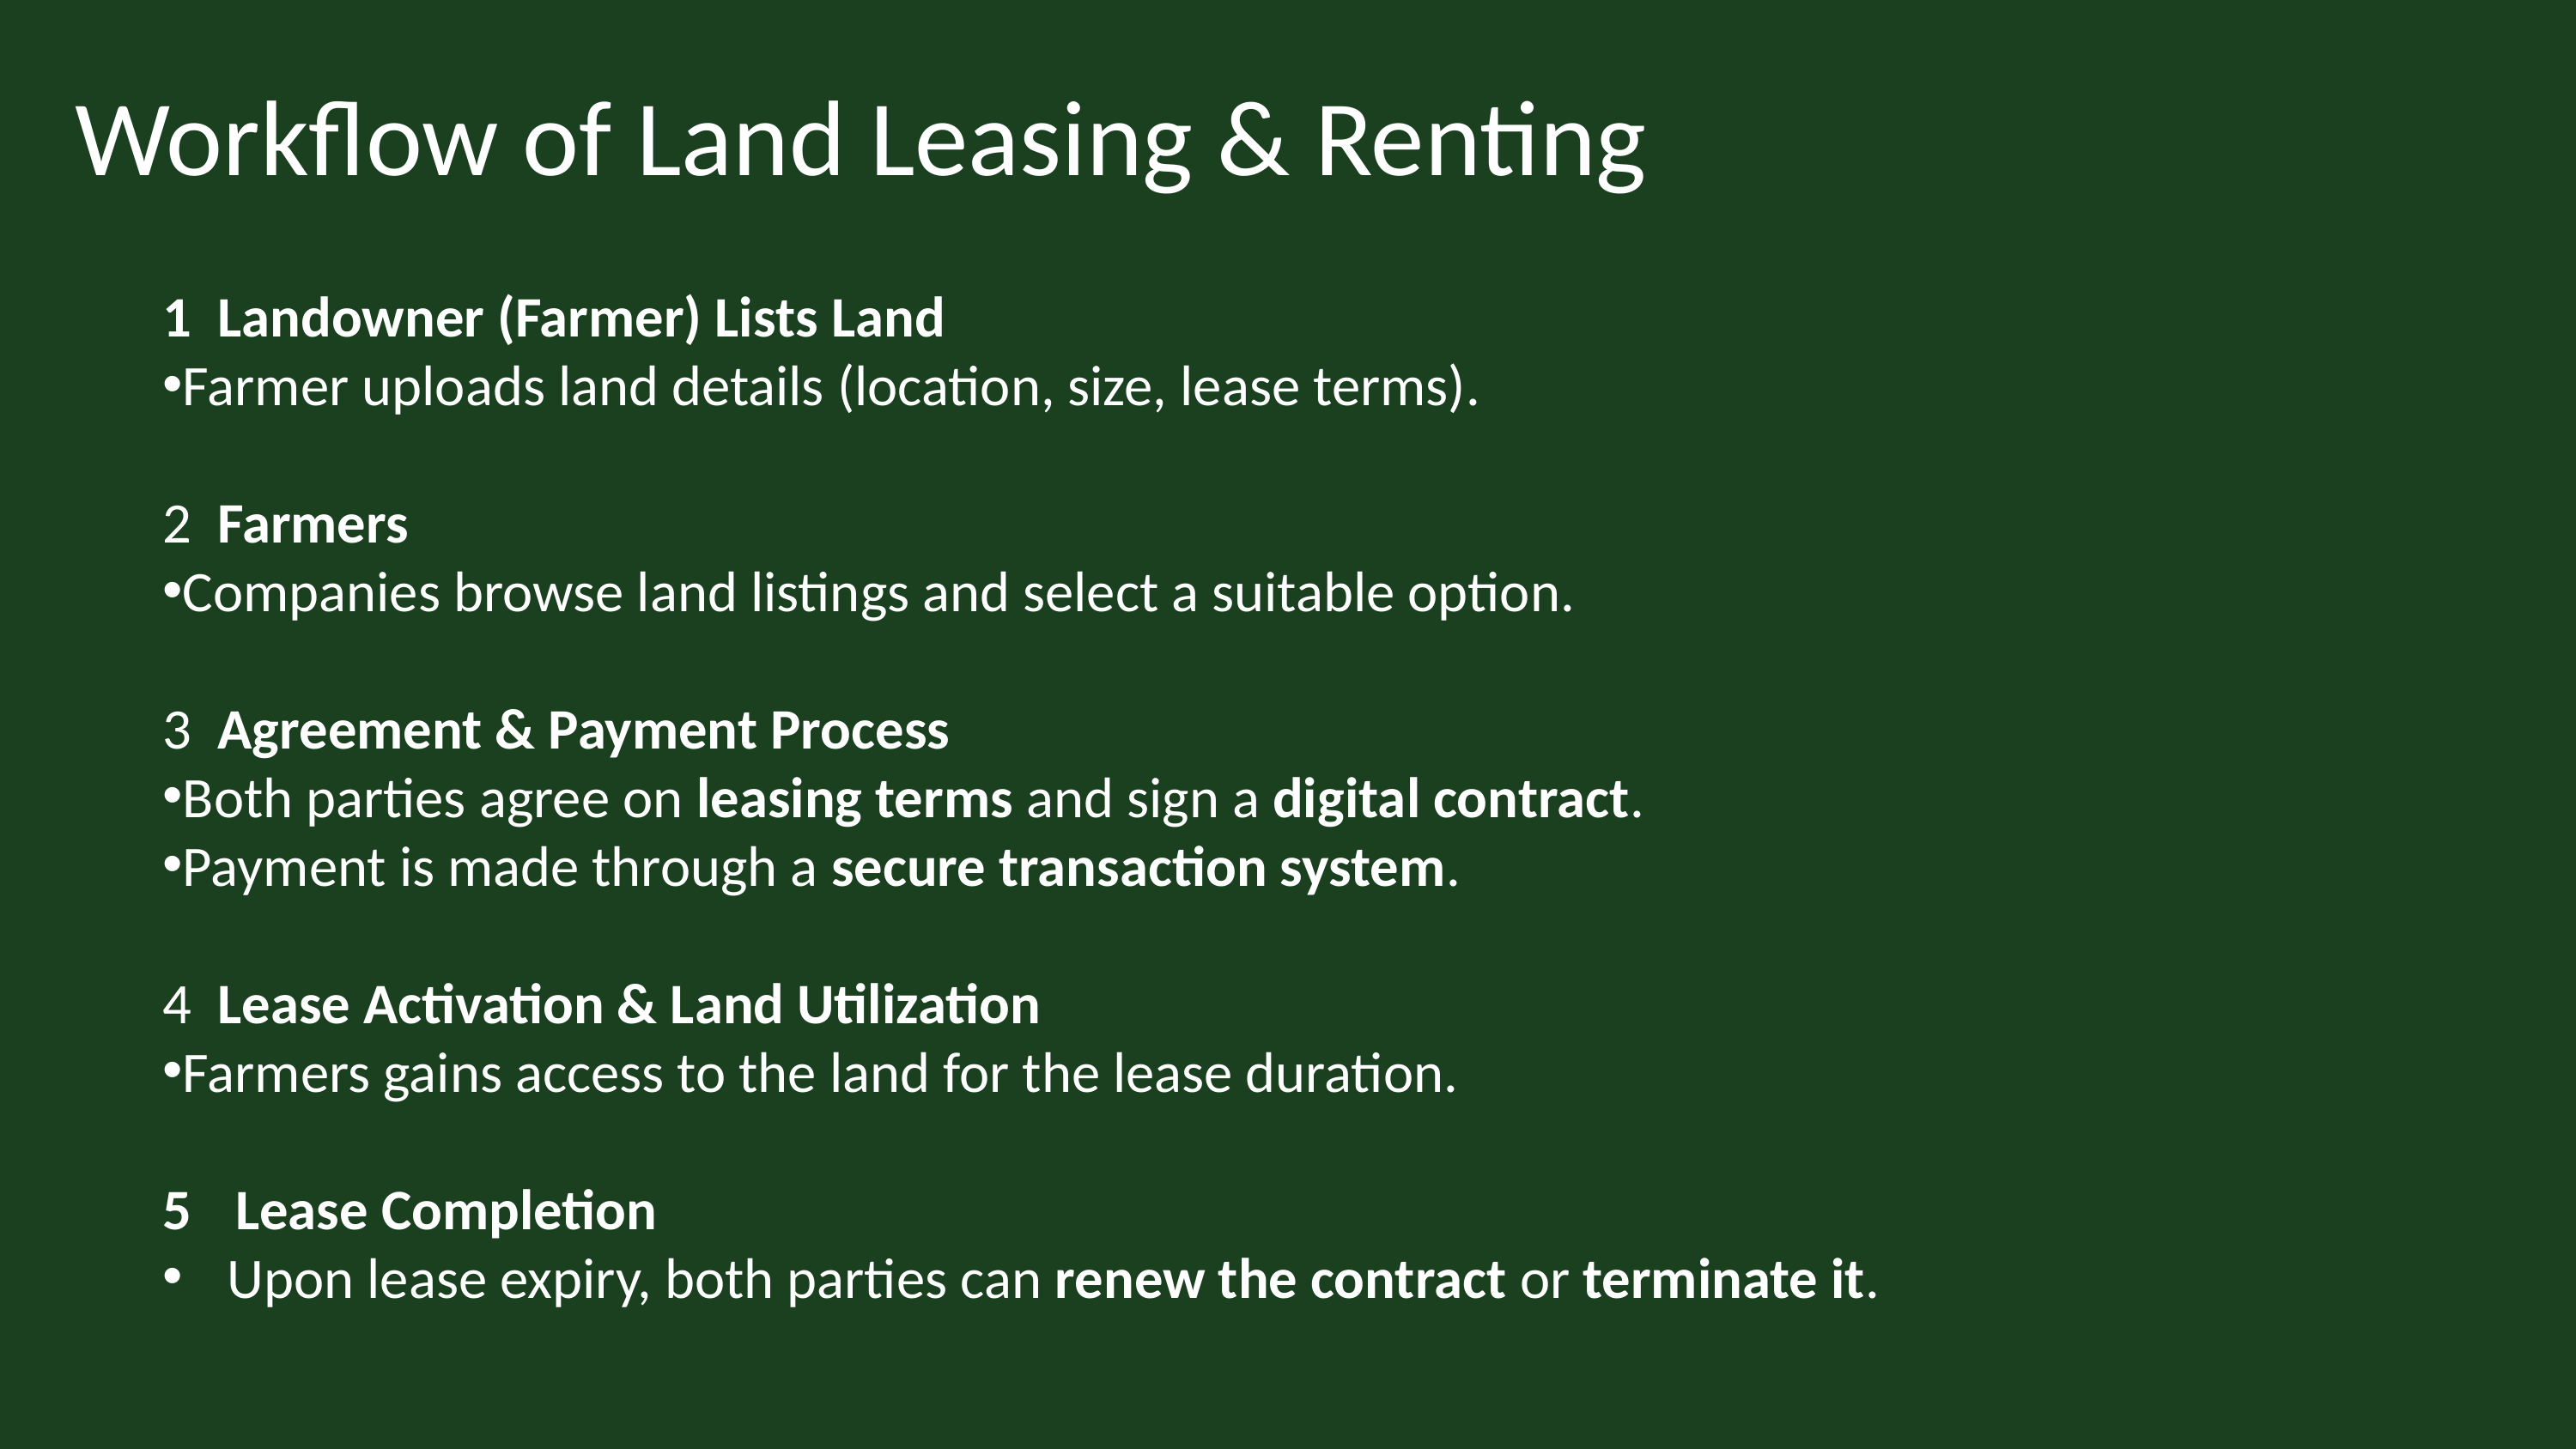

Workflow of Land Leasing & Renting
1  Landowner (Farmer) Lists Land
Farmer uploads land details (location, size, lease terms).

2  Farmers
Companies browse land listings and select a suitable option.

3  Agreement & Payment Process
Both parties agree on leasing terms and sign a digital contract.
Payment is made through a secure transaction system.

4  Lease Activation & Land Utilization
Farmers gains access to the land for the lease duration.

Lease Completion
Upon lease expiry, both parties can renew the contract or terminate it.